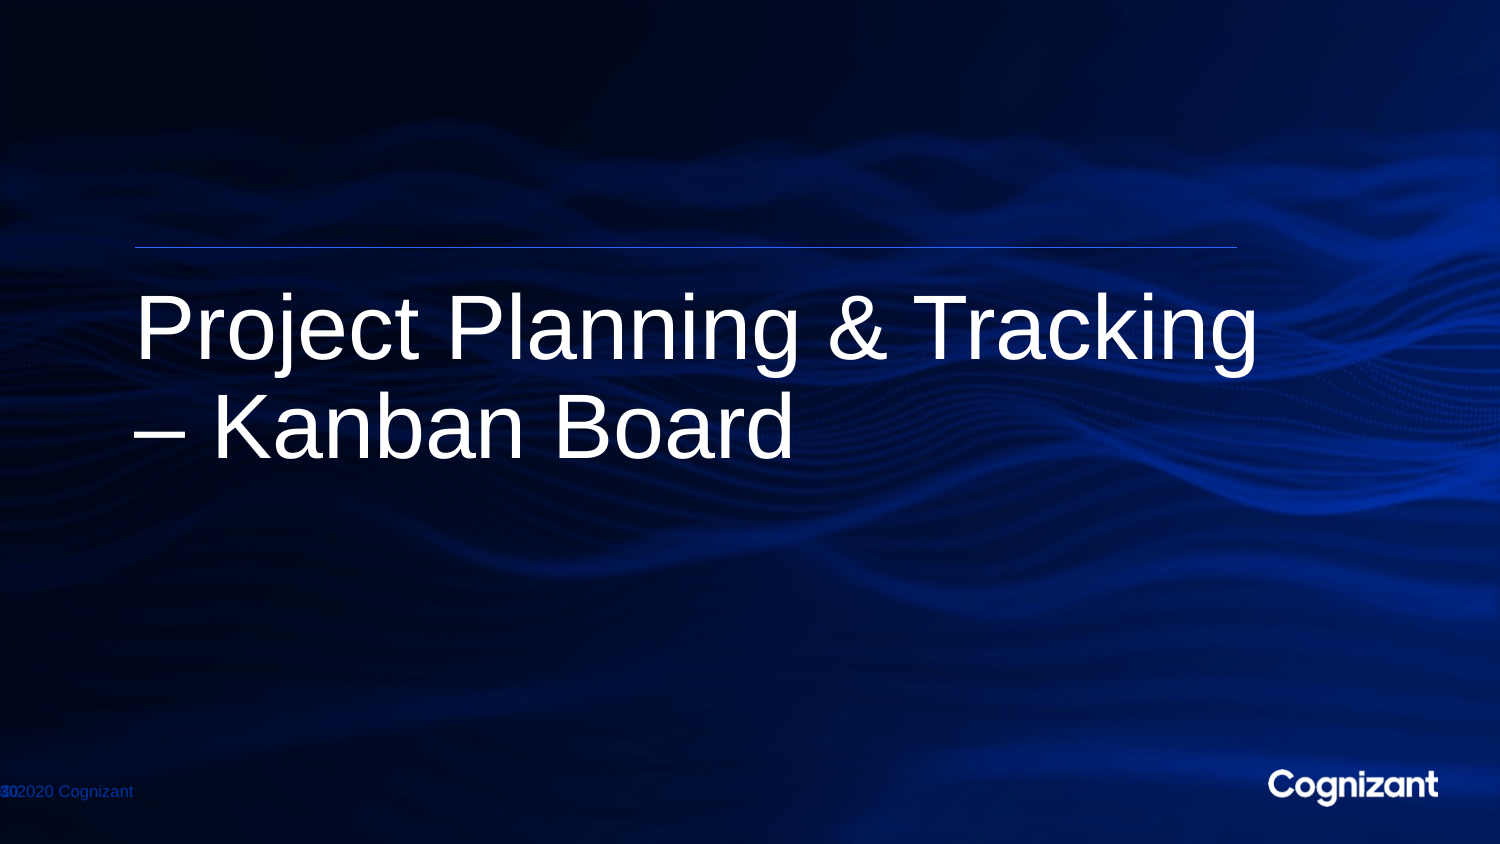

# Project Planning & Tracking – Kanban Board
© 2020 Cognizant
30